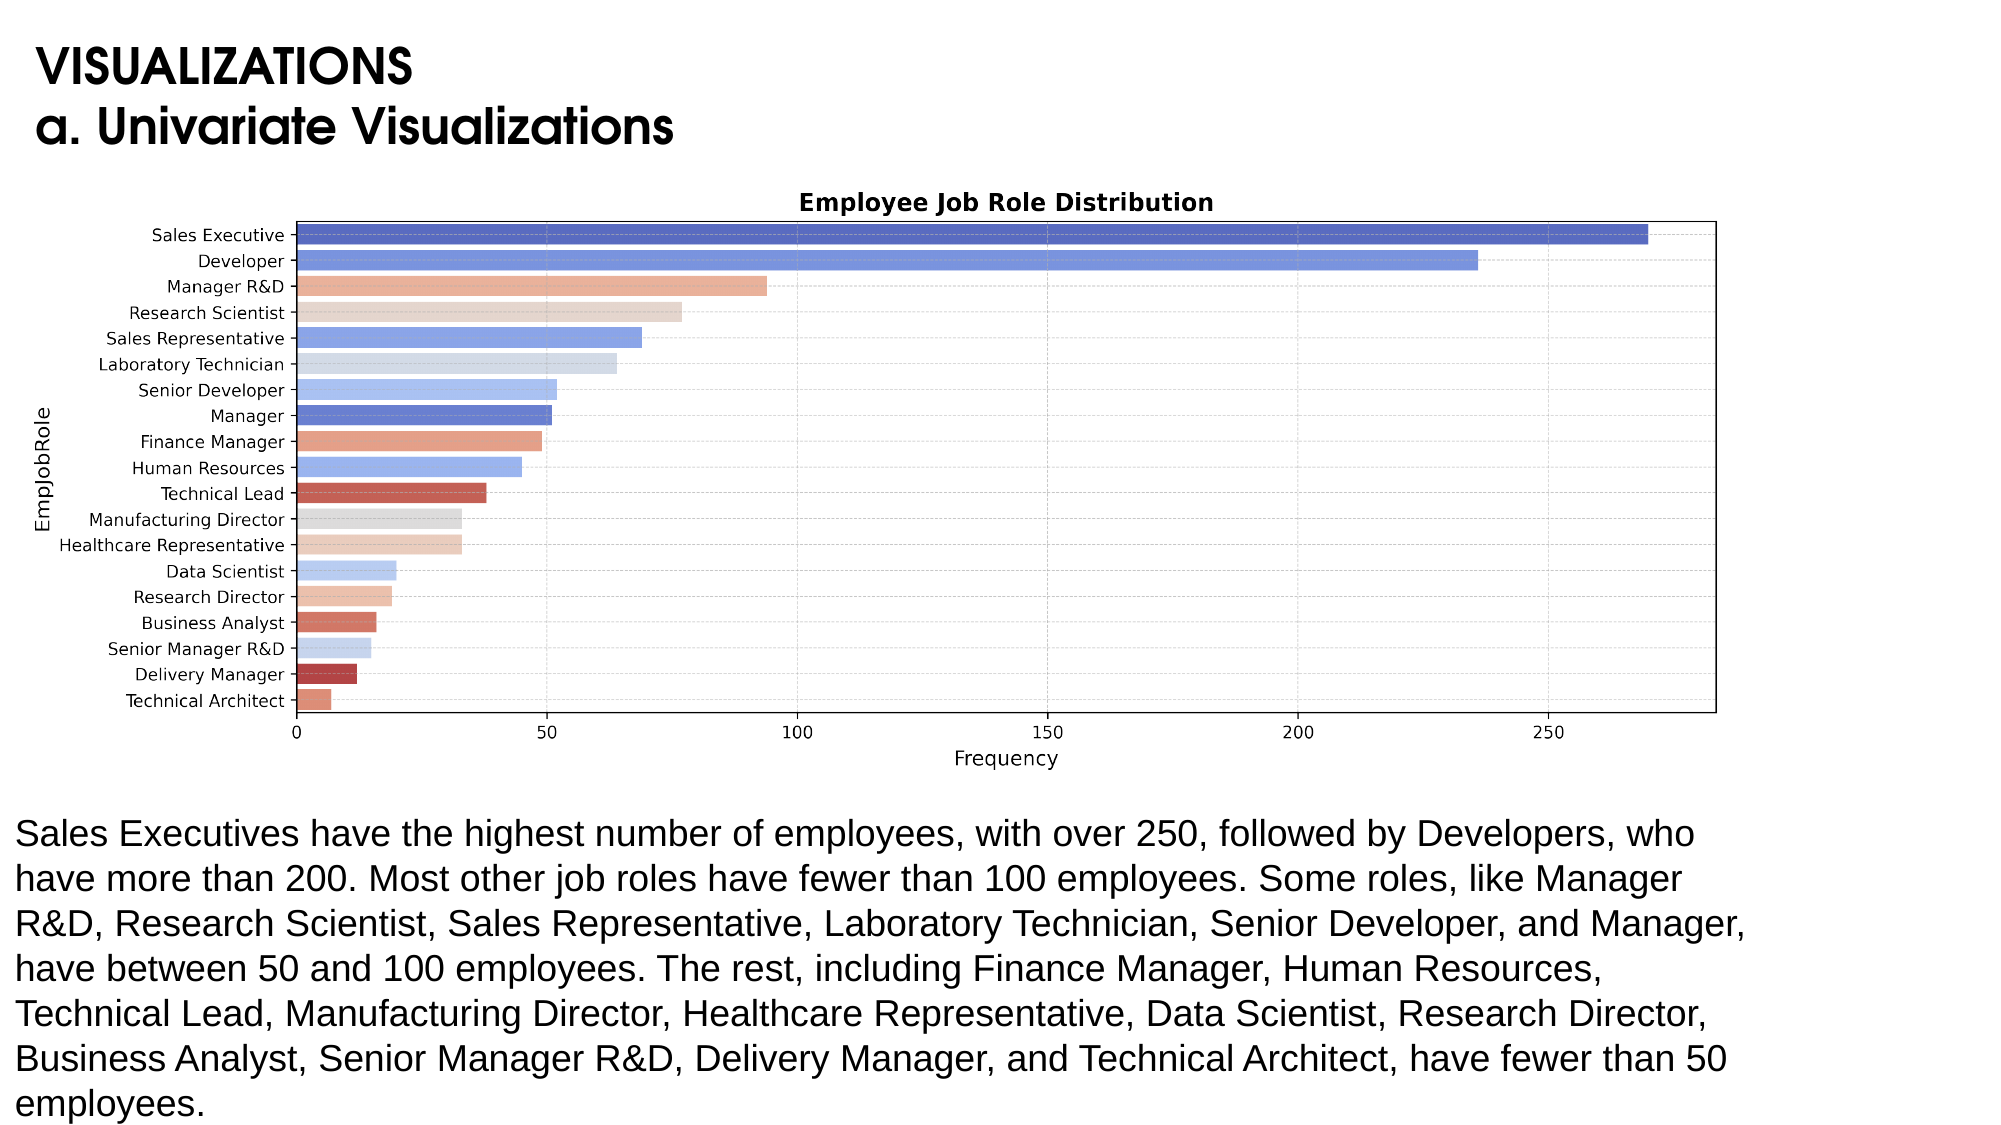

VISUALIZATIONS
a. Univariate Visualizations

Sales Executives have the highest number of employees, with over 250, followed by Developers, who have more than 200. Most other job roles have fewer than 100 employees. Some roles, like Manager R&D, Research Scientist, Sales Representative, Laboratory Technician, Senior Developer, and Manager, have between 50 and 100 employees. The rest, including Finance Manager, Human Resources, Technical Lead, Manufacturing Director, Healthcare Representative, Data Scientist, Research Director, Business Analyst, Senior Manager R&D, Delivery Manager, and Technical Architect, have fewer than 50 employees.